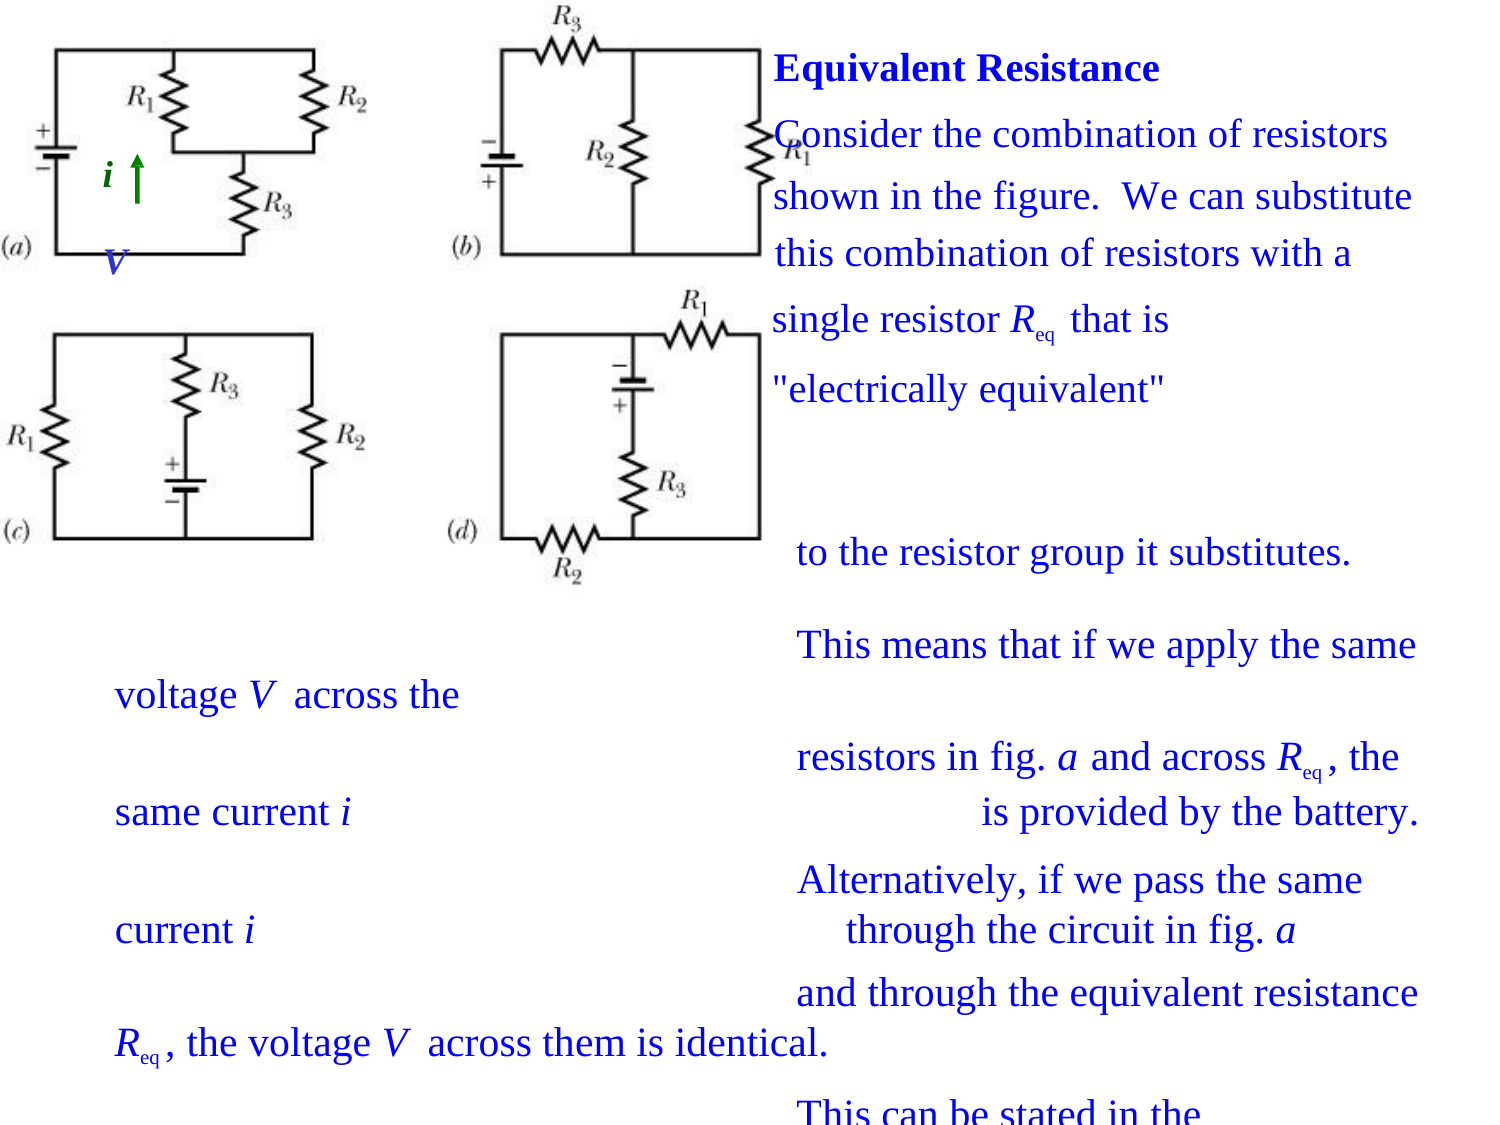

# Equivalent Resistance
Consider the combination of resistors shown in the figure.  We can substitute
i

this combination of resistors with a single resistor Req   that is "electrically equivalent"
V
to the resistor group it substitutes.

This means that if we apply the same voltage V  across the

resistors in fig. a and across Req , the same current i	is provided by the battery.

Alternatively, if we pass the same current i	through the circuit in fig. a

and through the equivalent resistance  Req , the voltage V  across them is identical.
This can be stated in the following manner: If we place the resistor combination and the equivalent resistor in separate black boxes,

by doing electrical measurements we cannot distinguish between the two.